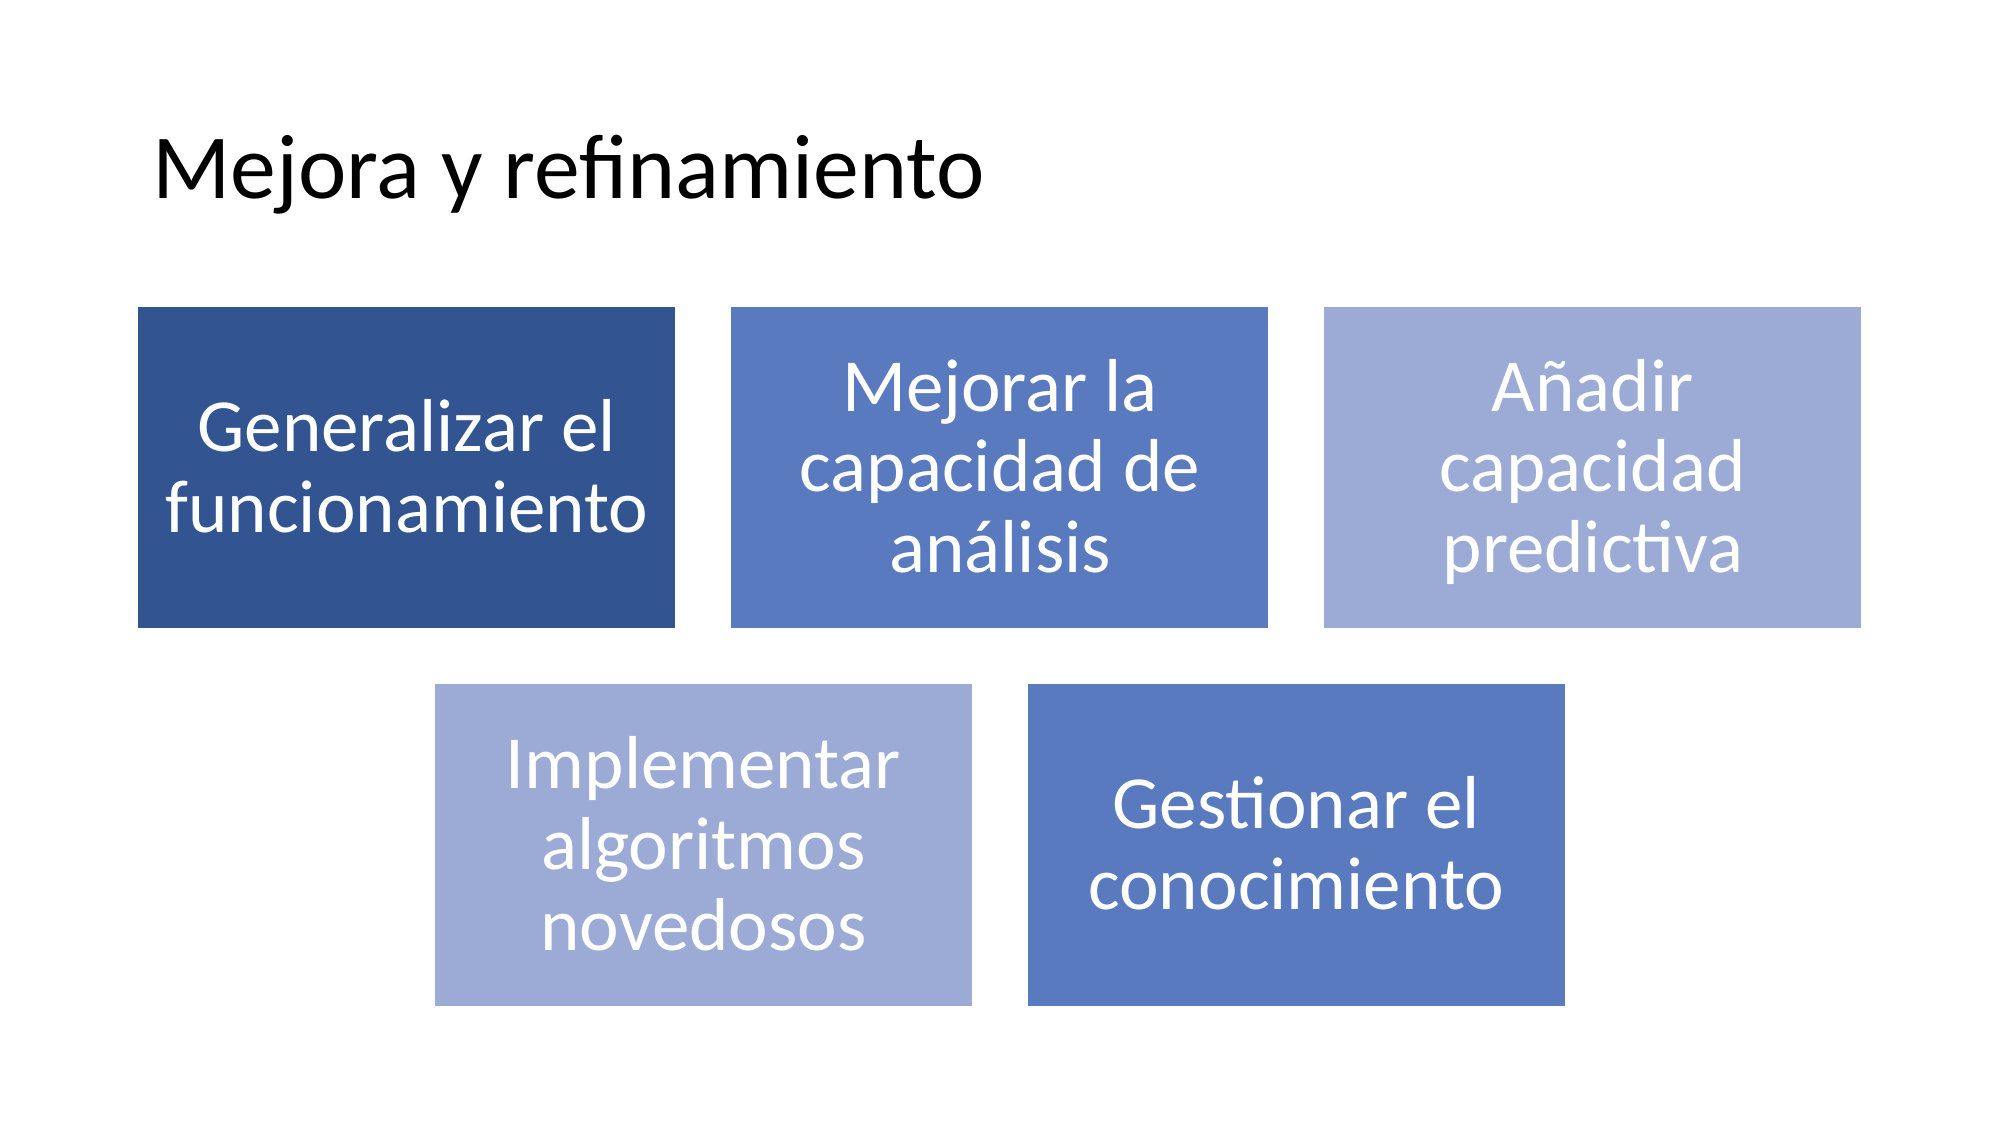

# Mejora y refinamiento
Generalizar el funcionamiento
Mejorar la capacidad de análisis
Añadir capacidad predictiva
Implementar algoritmos novedosos
Gestionar el conocimiento